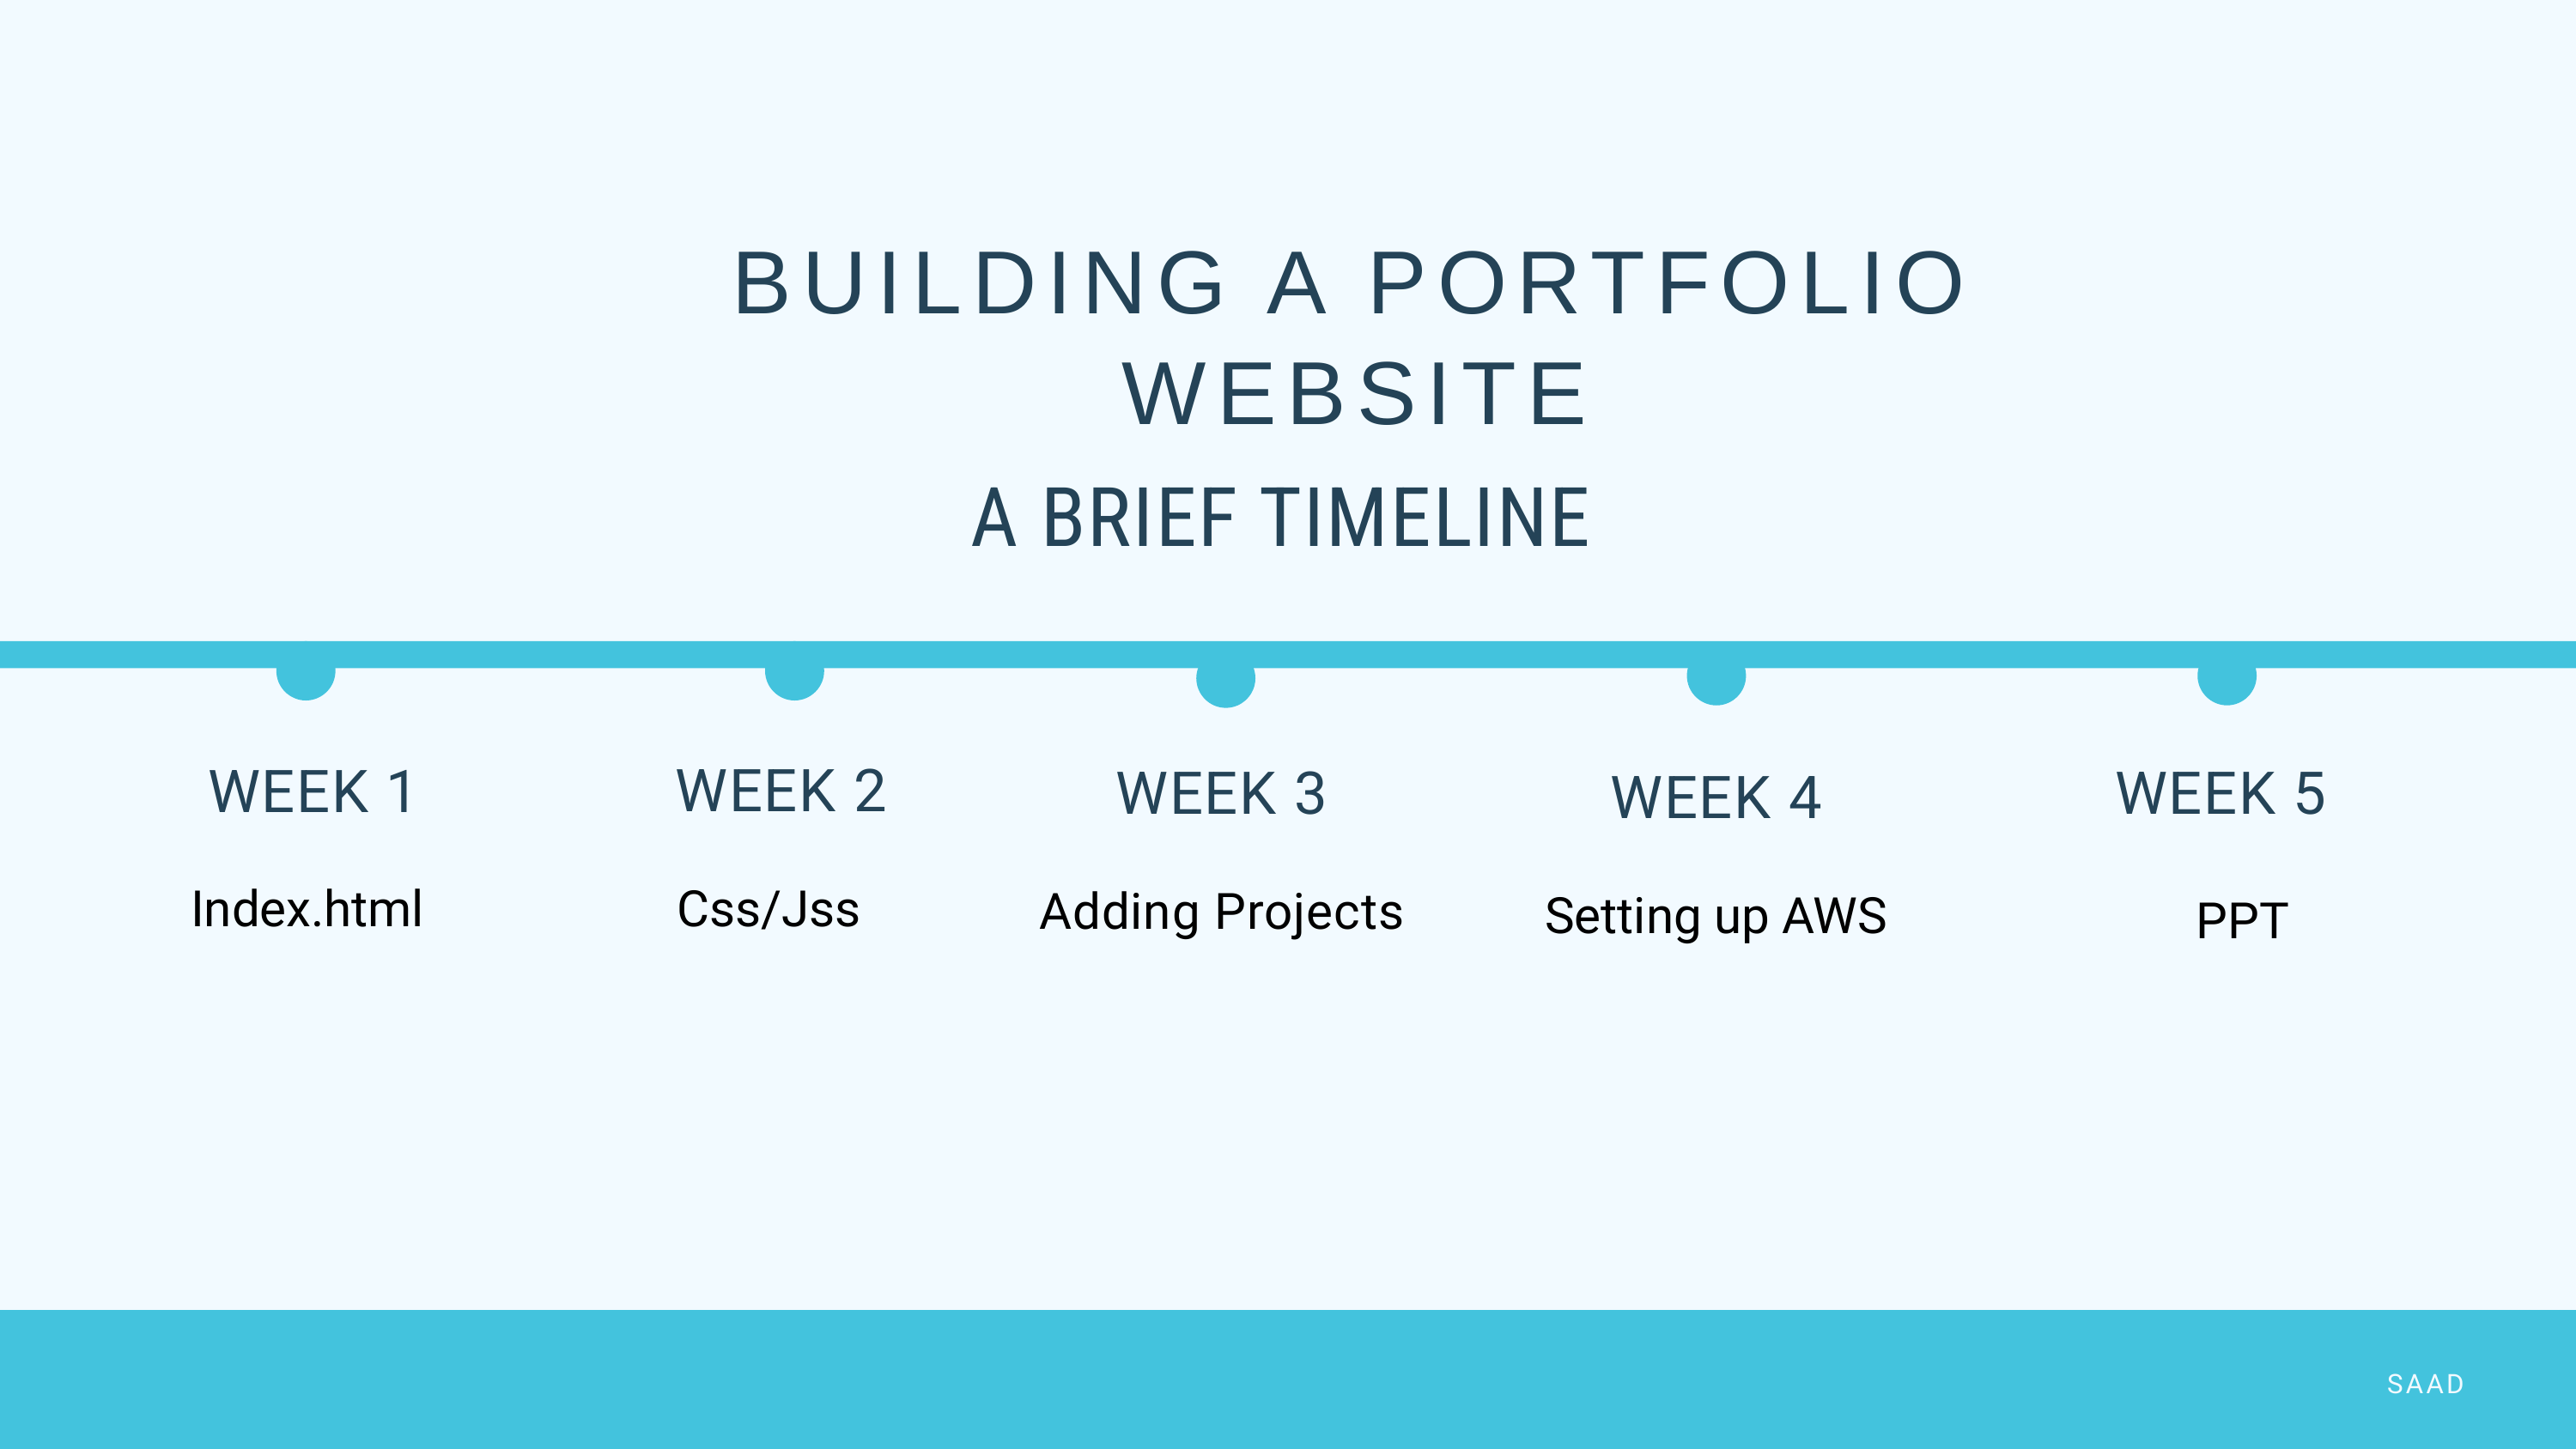

BUILDING A PORTFOLIO WEBSITE
A BRIEF TIMELINE

WEEK 2

Css/Jss
WEEK 1

Index.html
WEEK 5

PPT
WEEK 3

Adding Projects
WEEK 4

Setting up AWS

SAAD